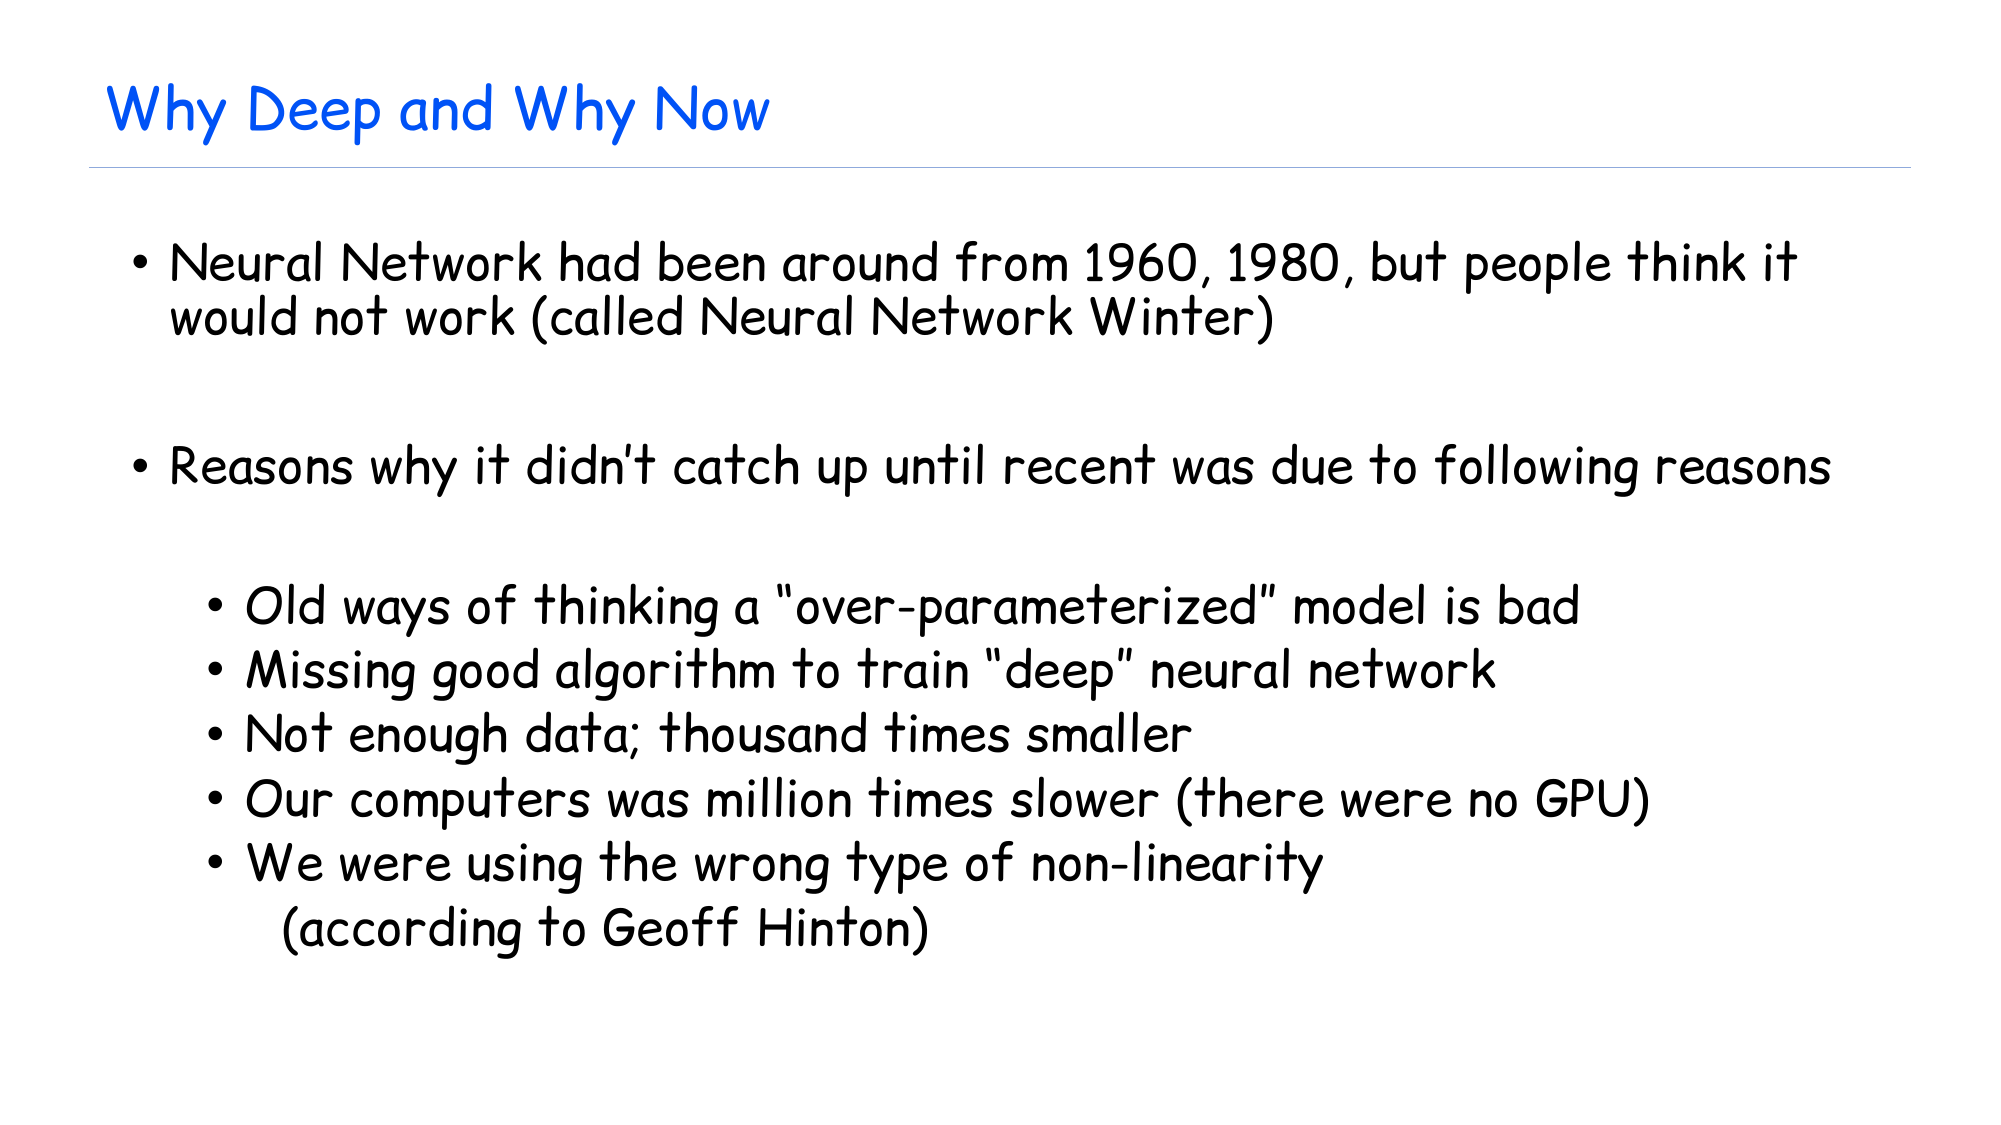

# Why Deep and Why Now
Neural Network had been around from 1960, 1980, but people think it would not work (called Neural Network Winter)

Reasons why it didn’t catch up until recent was due to following reasons

Old ways of thinking a “over-parameterized” model is bad
Missing good algorithm to train “deep” neural network
Not enough data; thousand times smaller
Our computers was million times slower (there were no GPU)
We were using the wrong type of non-linearity
(according to Geoff Hinton)